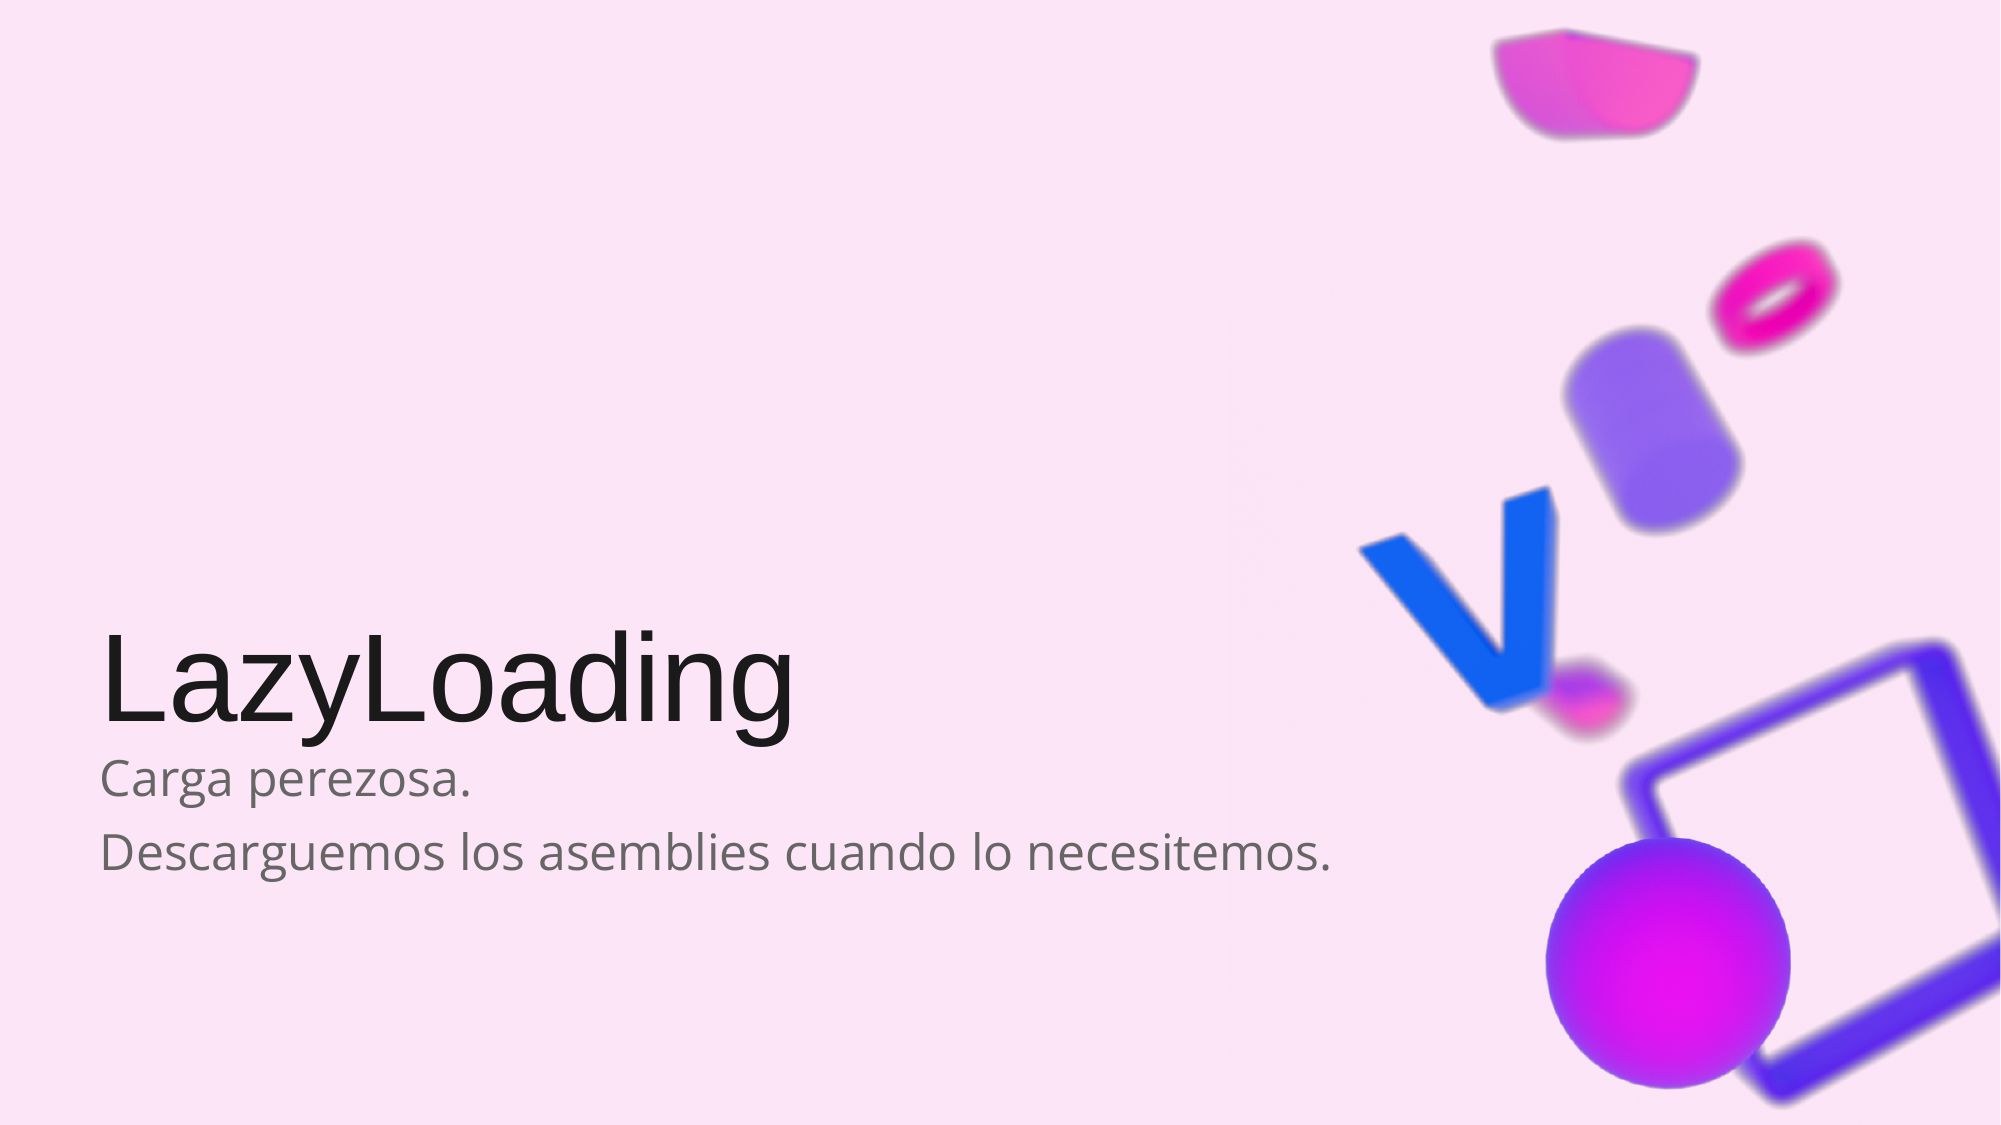

# LazyLoading
Carga perezosa.
Descarguemos los asemblies cuando lo necesitemos.